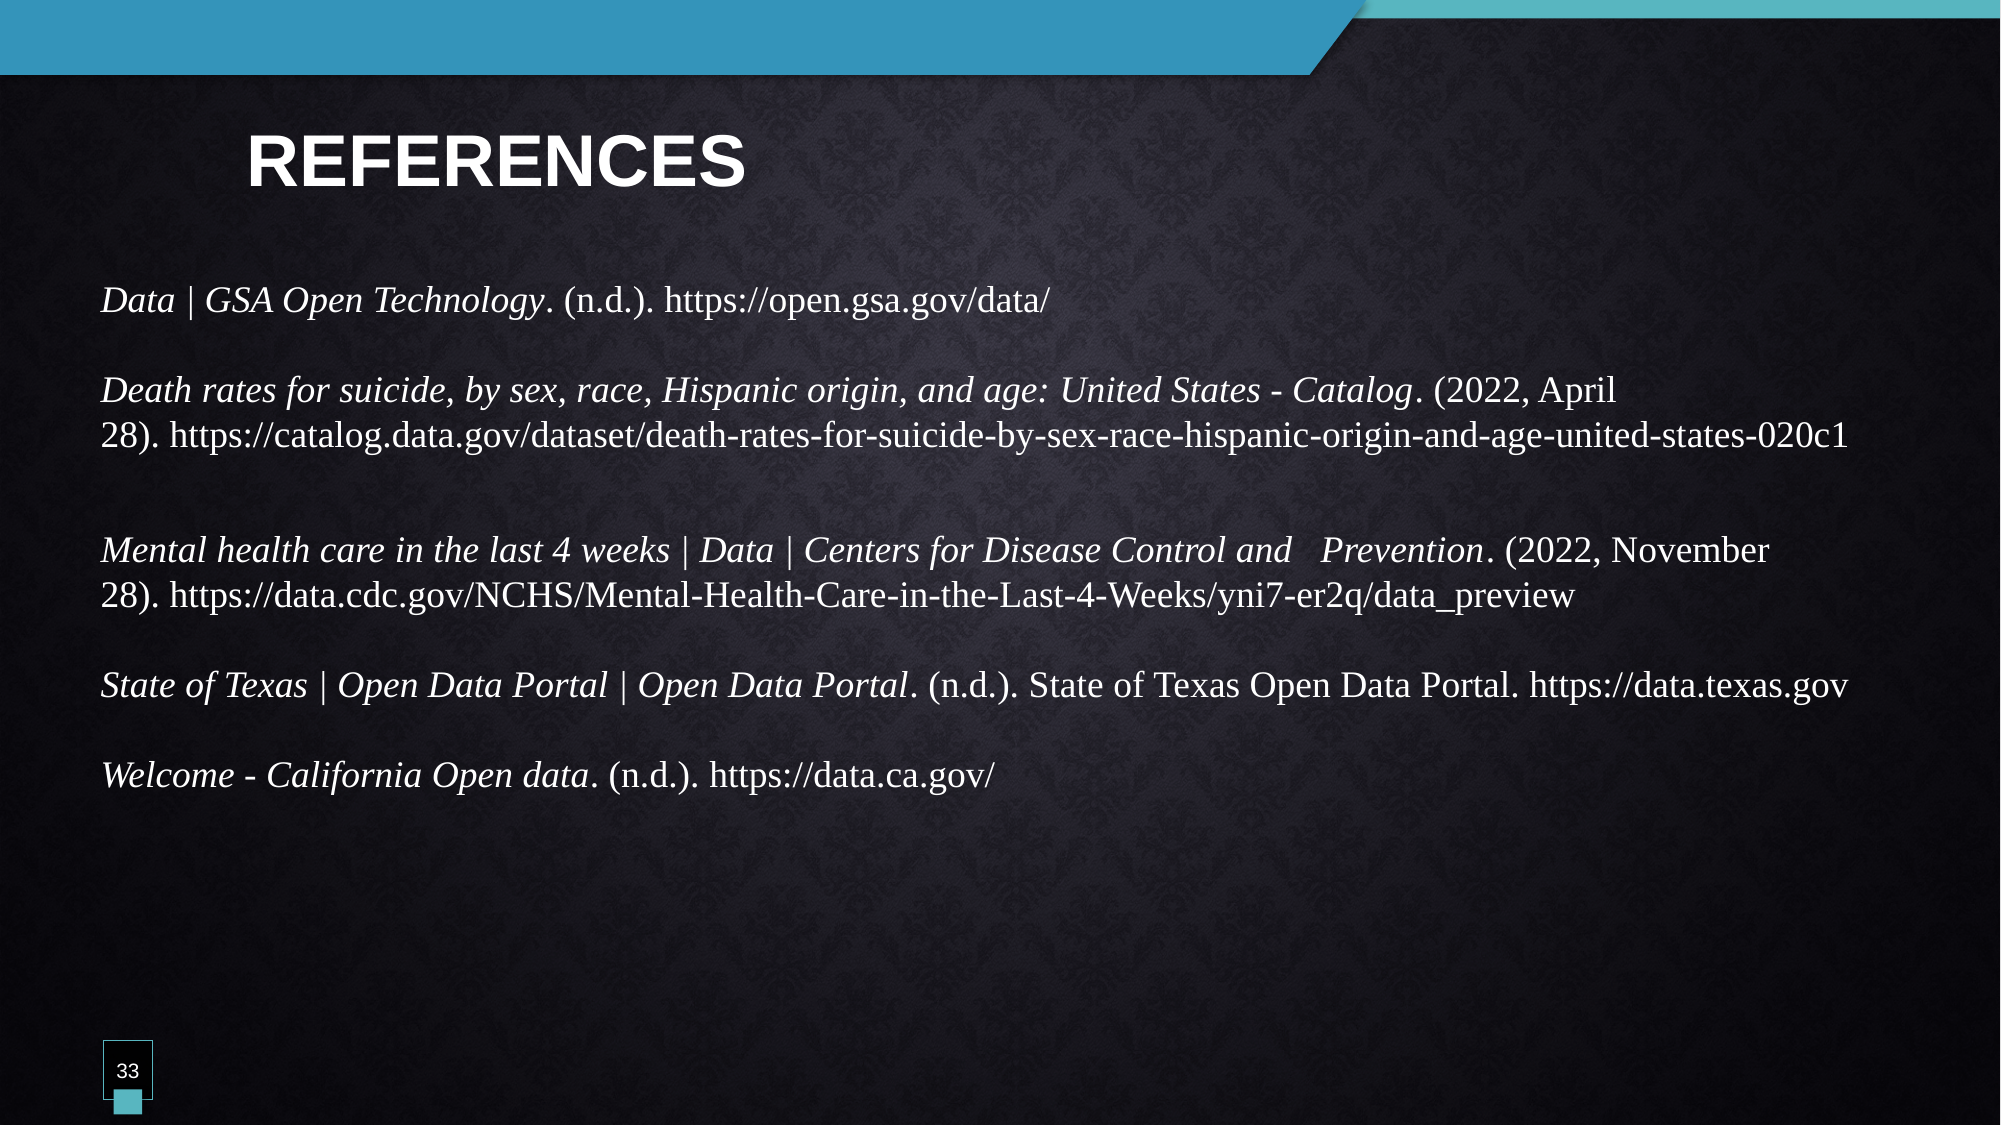

# REFERENCES
Data | GSA Open Technology. (n.d.). https://open.gsa.gov/data/

Death rates for suicide, by sex, race, Hispanic origin, and age: United States - Catalog. (2022, April 28). https://catalog.data.gov/dataset/death-rates-for-suicide-by-sex-race-hispanic-origin-and-age-united-states-020c1

Mental health care in the last 4 weeks | Data | Centers for Disease Control and   Prevention. (2022, November 28). https://data.cdc.gov/NCHS/Mental-Health-Care-in-the-Last-4-Weeks/yni7-er2q/data_preview

State of Texas | Open Data Portal | Open Data Portal. (n.d.). State of Texas Open Data Portal. https://data.texas.gov

Welcome - California Open data. (n.d.). https://data.ca.gov/
33